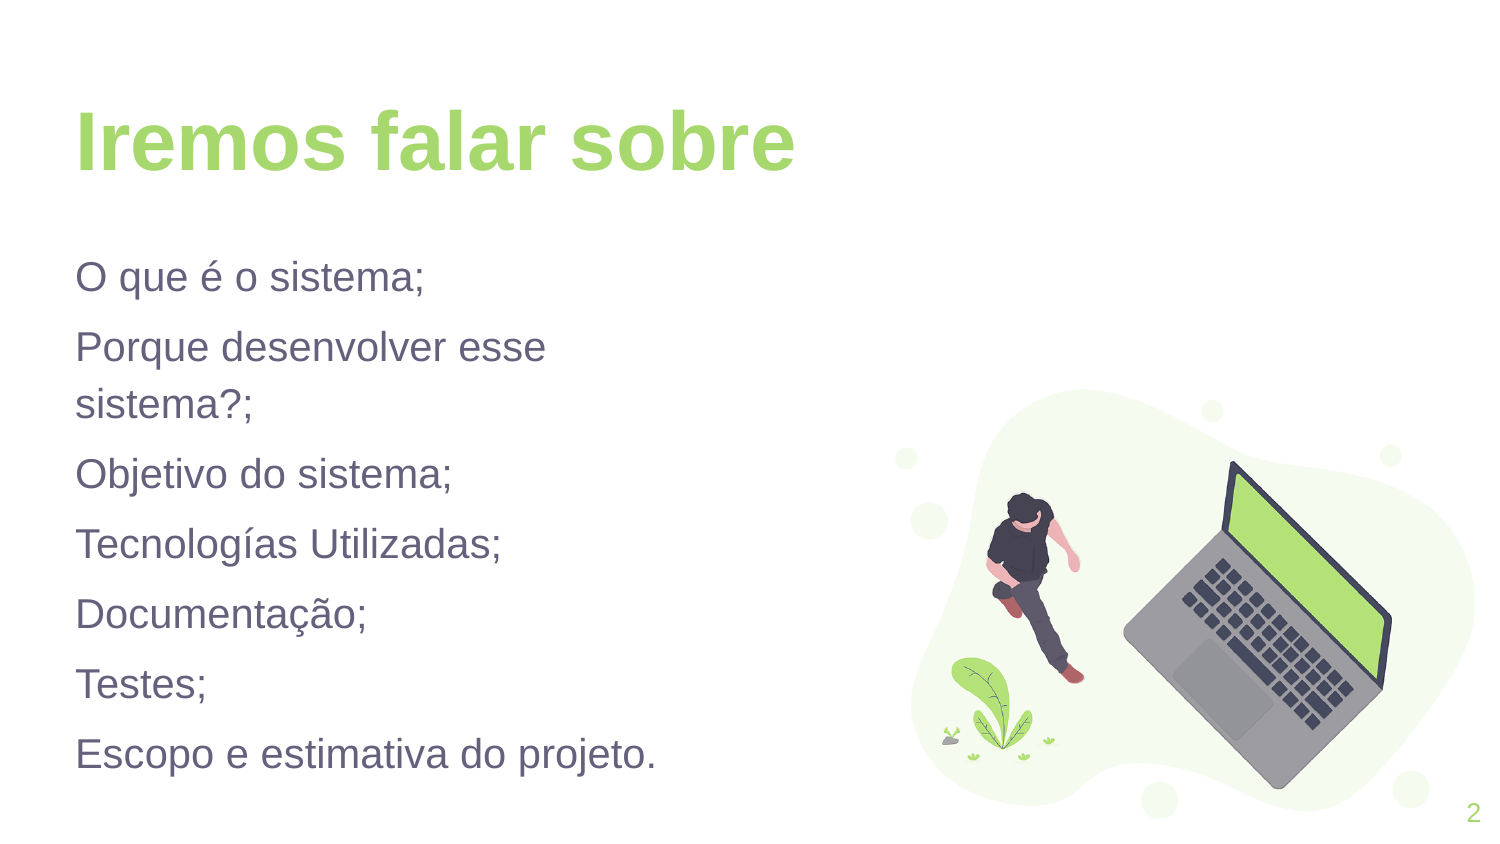

# Iremos falar sobre
O que é o sistema;
Porque desenvolver esse sistema?;
Objetivo do sistema;
Tecnologías Utilizadas;
Documentação;
Testes;
Escopo e estimativa do projeto.

2